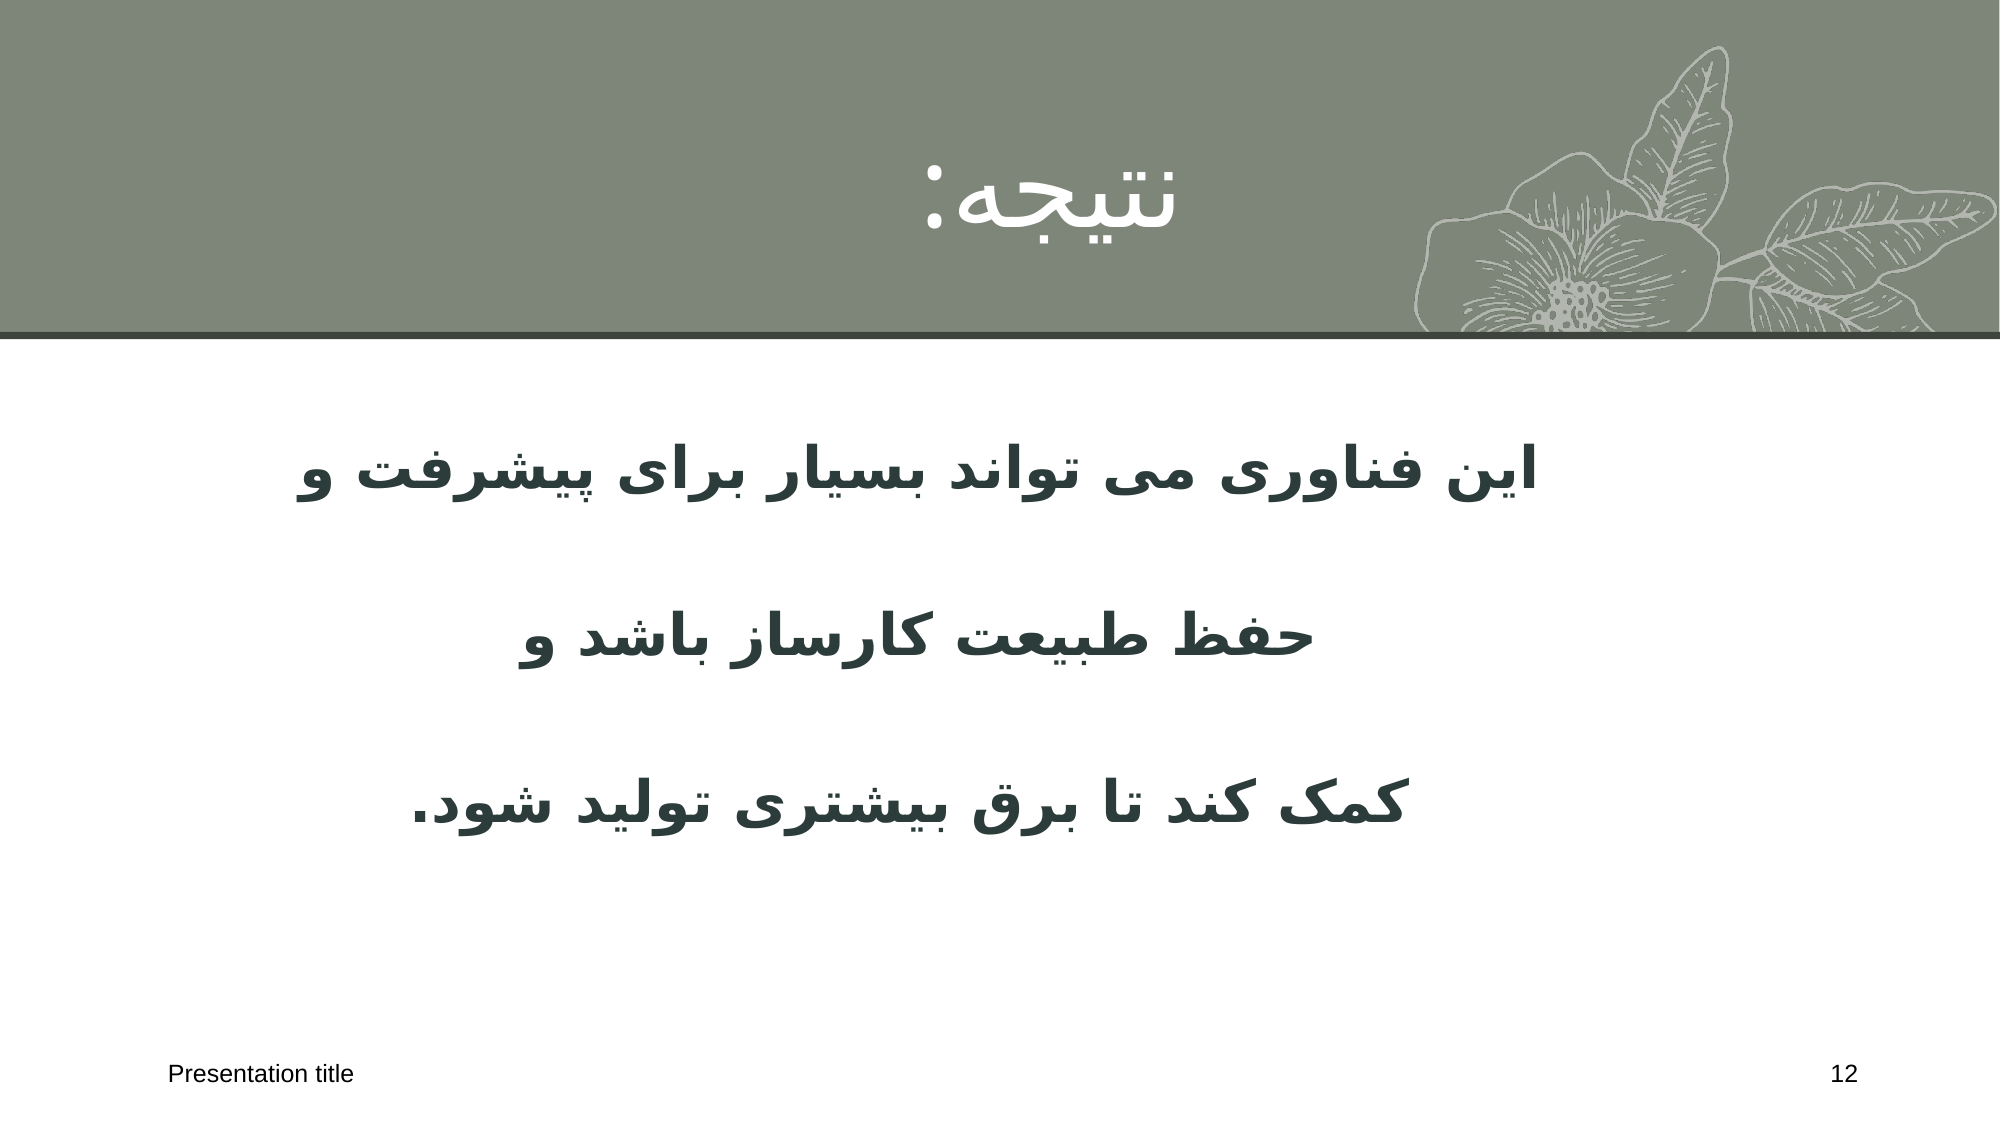

# نتیجه:
این فناوری می تواند بسیار برای پیشرفت و

حفظ طبیعت کارساز باشد و

 کمک کند تا برق بیشتری تولید شود.
Presentation title
12